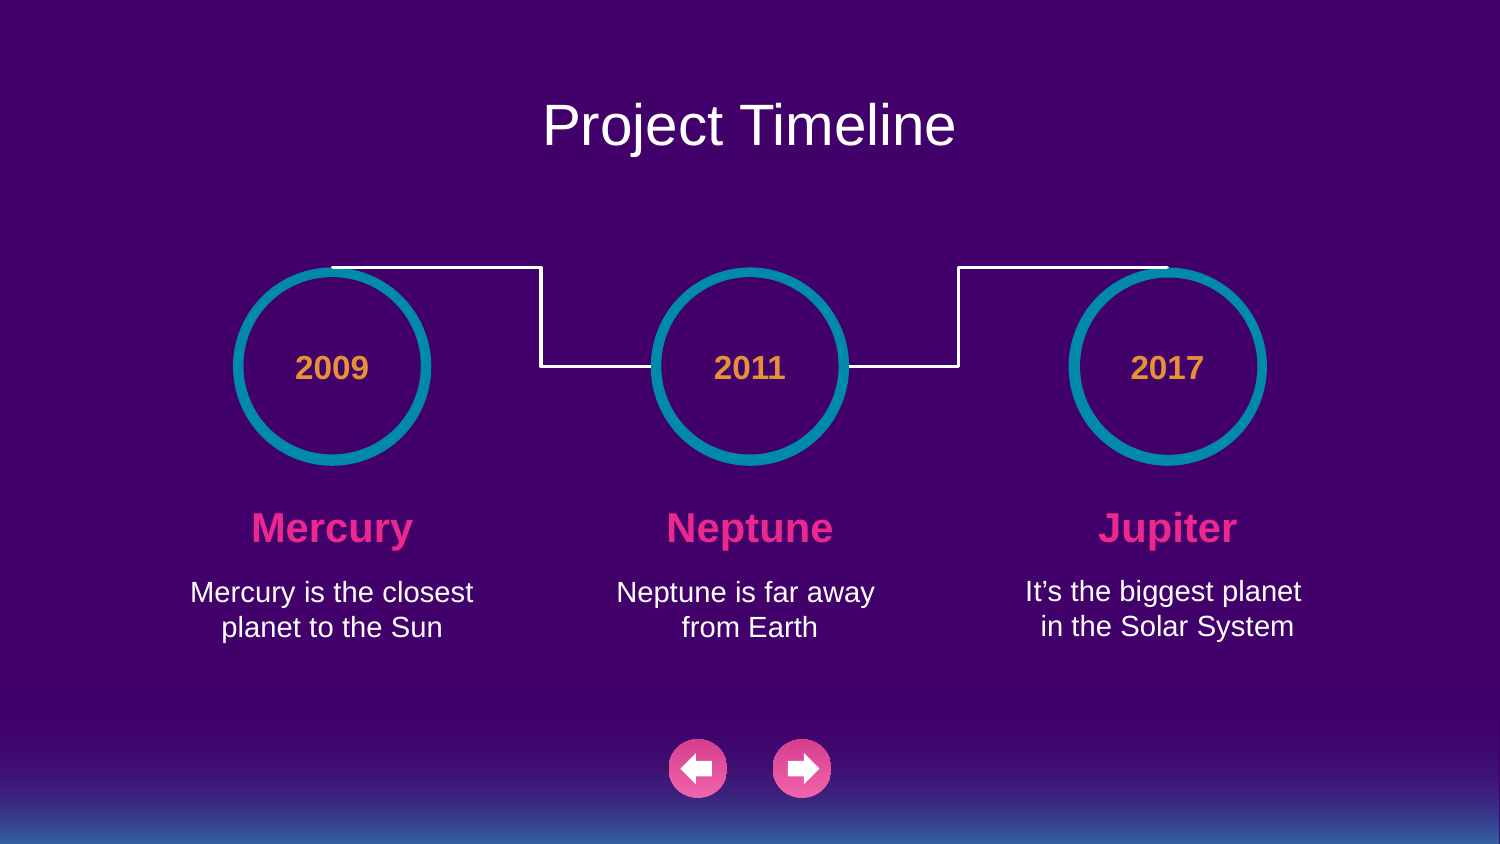

# Project Timeline

2009
2011
2017
Mercury
Neptune
Jupiter
It’s the biggest planet
in the Solar System
Mercury is the closest planet to the Sun

Neptune is far away
from Earth